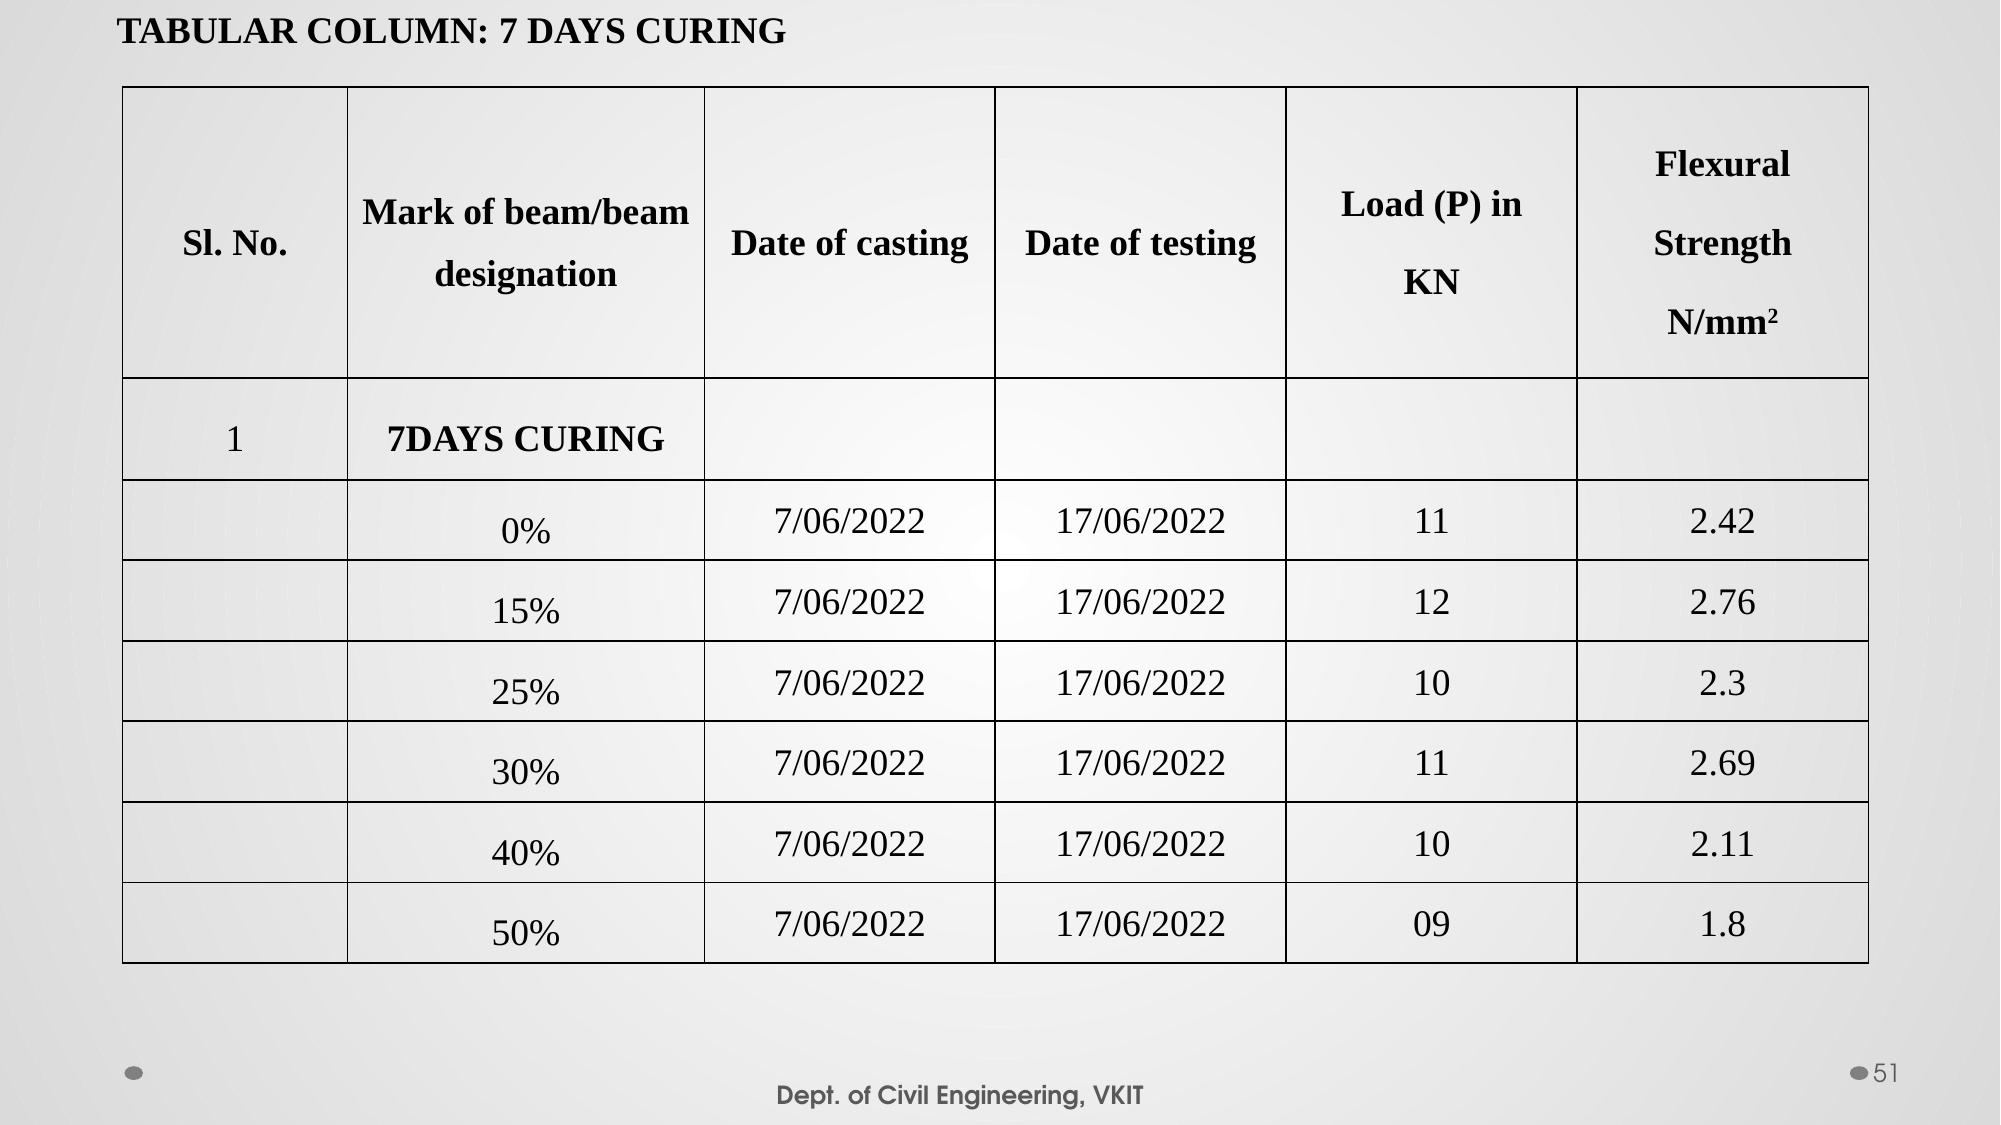

TABULAR COLUMN: 7 DAYS CURING
| Sl. No. | Mark of beam/beam designation | Date of casting | Date of testing | Load (P) in KN | Flexural Strength N/mm2 |
| --- | --- | --- | --- | --- | --- |
| 1 | 7DAYS CURING |  |  |  |  |
|  | 0% | 7/06/2022 | 17/06/2022 | 11 | 2.42 |
|  | 15% | 7/06/2022 | 17/06/2022 | 12 | 2.76 |
|  | 25% | 7/06/2022 | 17/06/2022 | 10 | 2.3 |
|  | 30% | 7/06/2022 | 17/06/2022 | 11 | 2.69 |
|  | 40% | 7/06/2022 | 17/06/2022 | 10 | 2.11 |
|  | 50% | 7/06/2022 | 17/06/2022 | 09 | 1.8 |
51
Dept. of Civil Engineering, VKIT